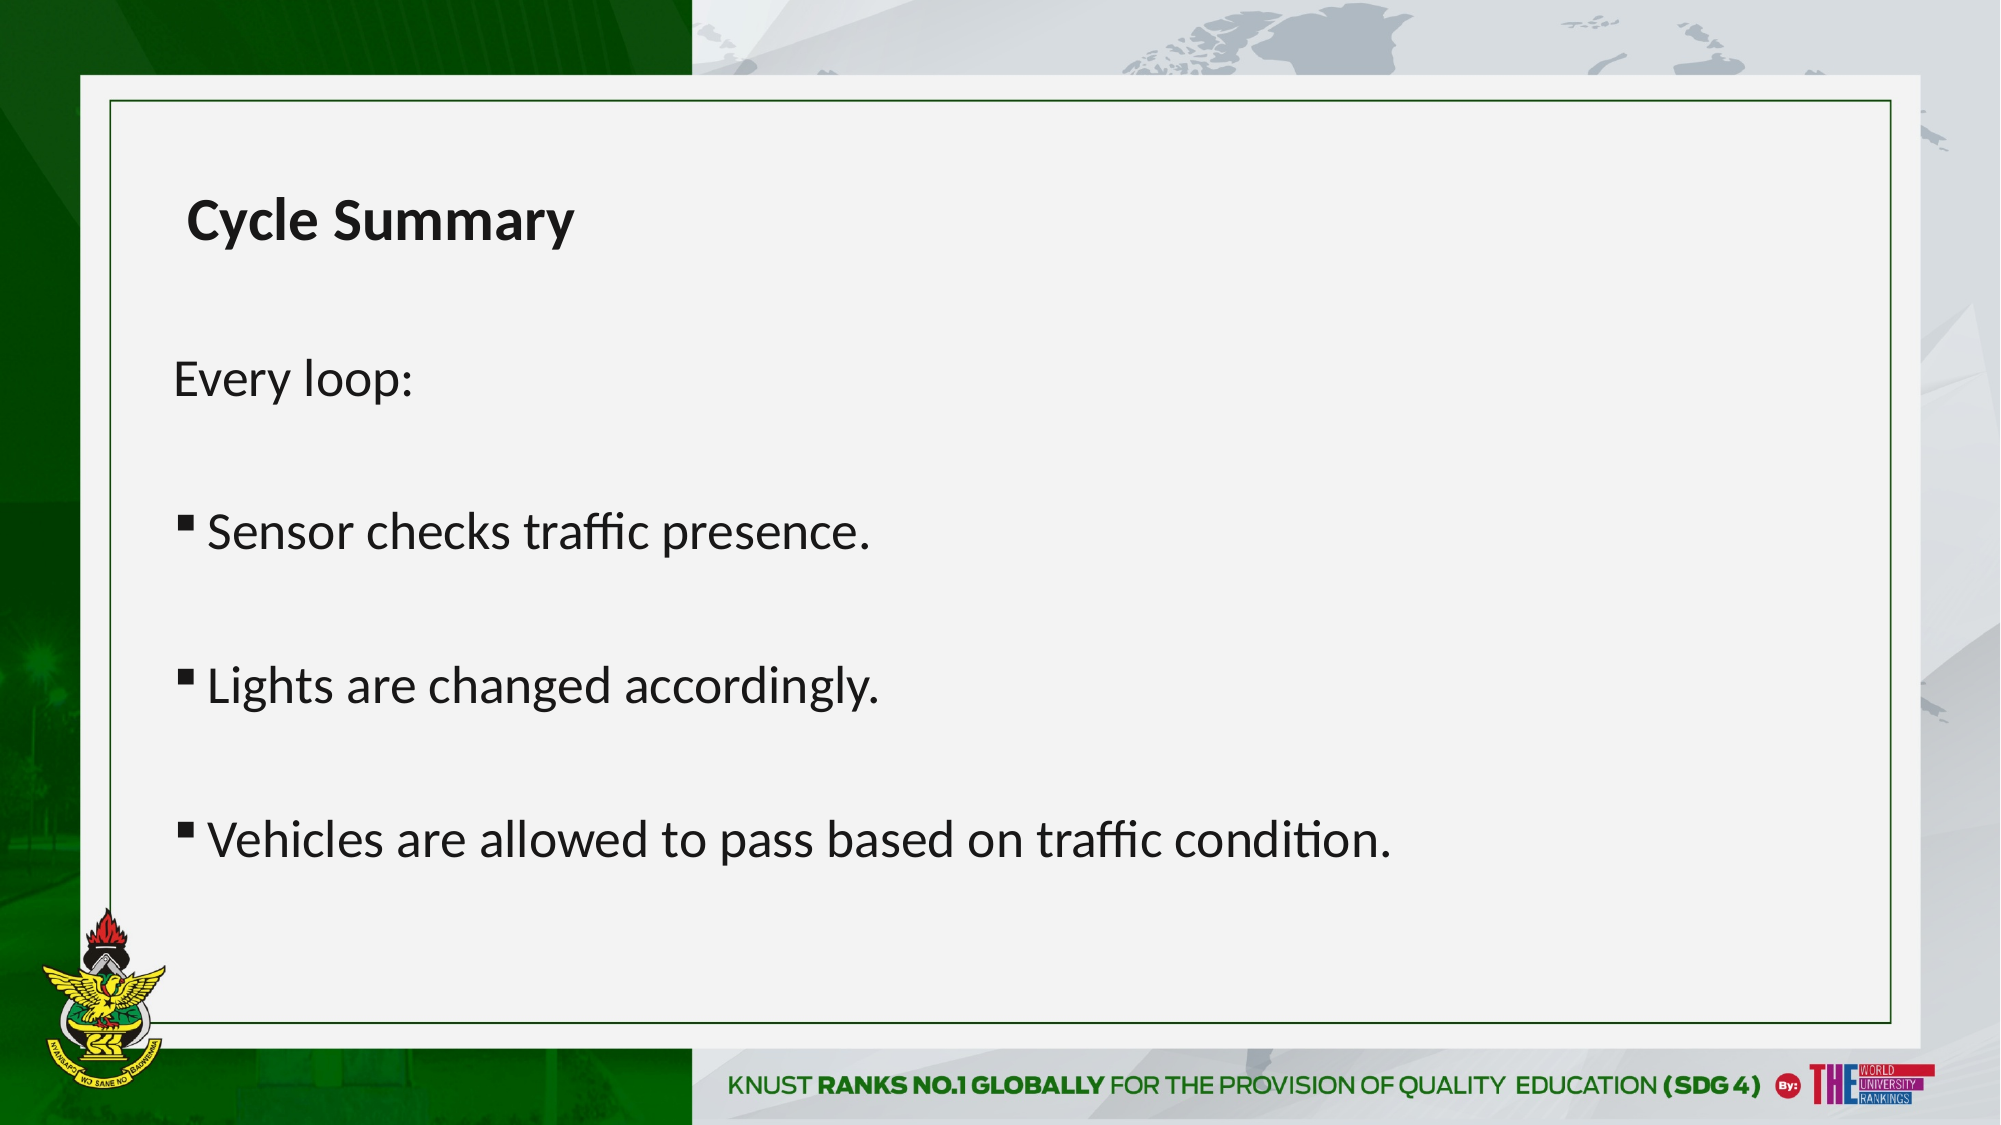

Cycle Summary

Every loop:

Sensor checks traffic presence.

Lights are changed accordingly.

Vehicles are allowed to pass based on traffic condition.